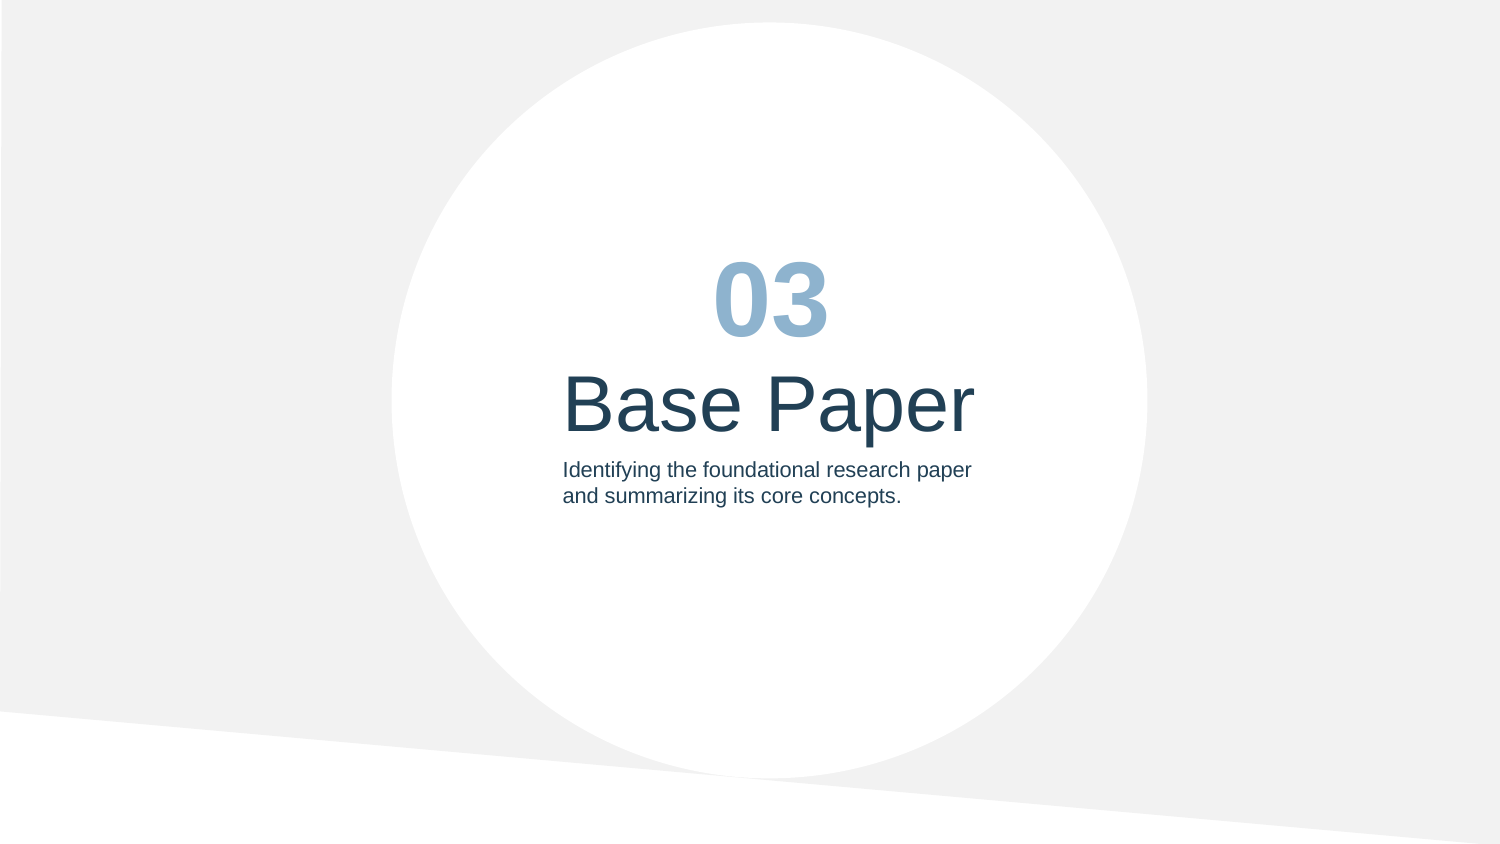

03
Base Paper
Identifying the foundational research paper and summarizing its core concepts.